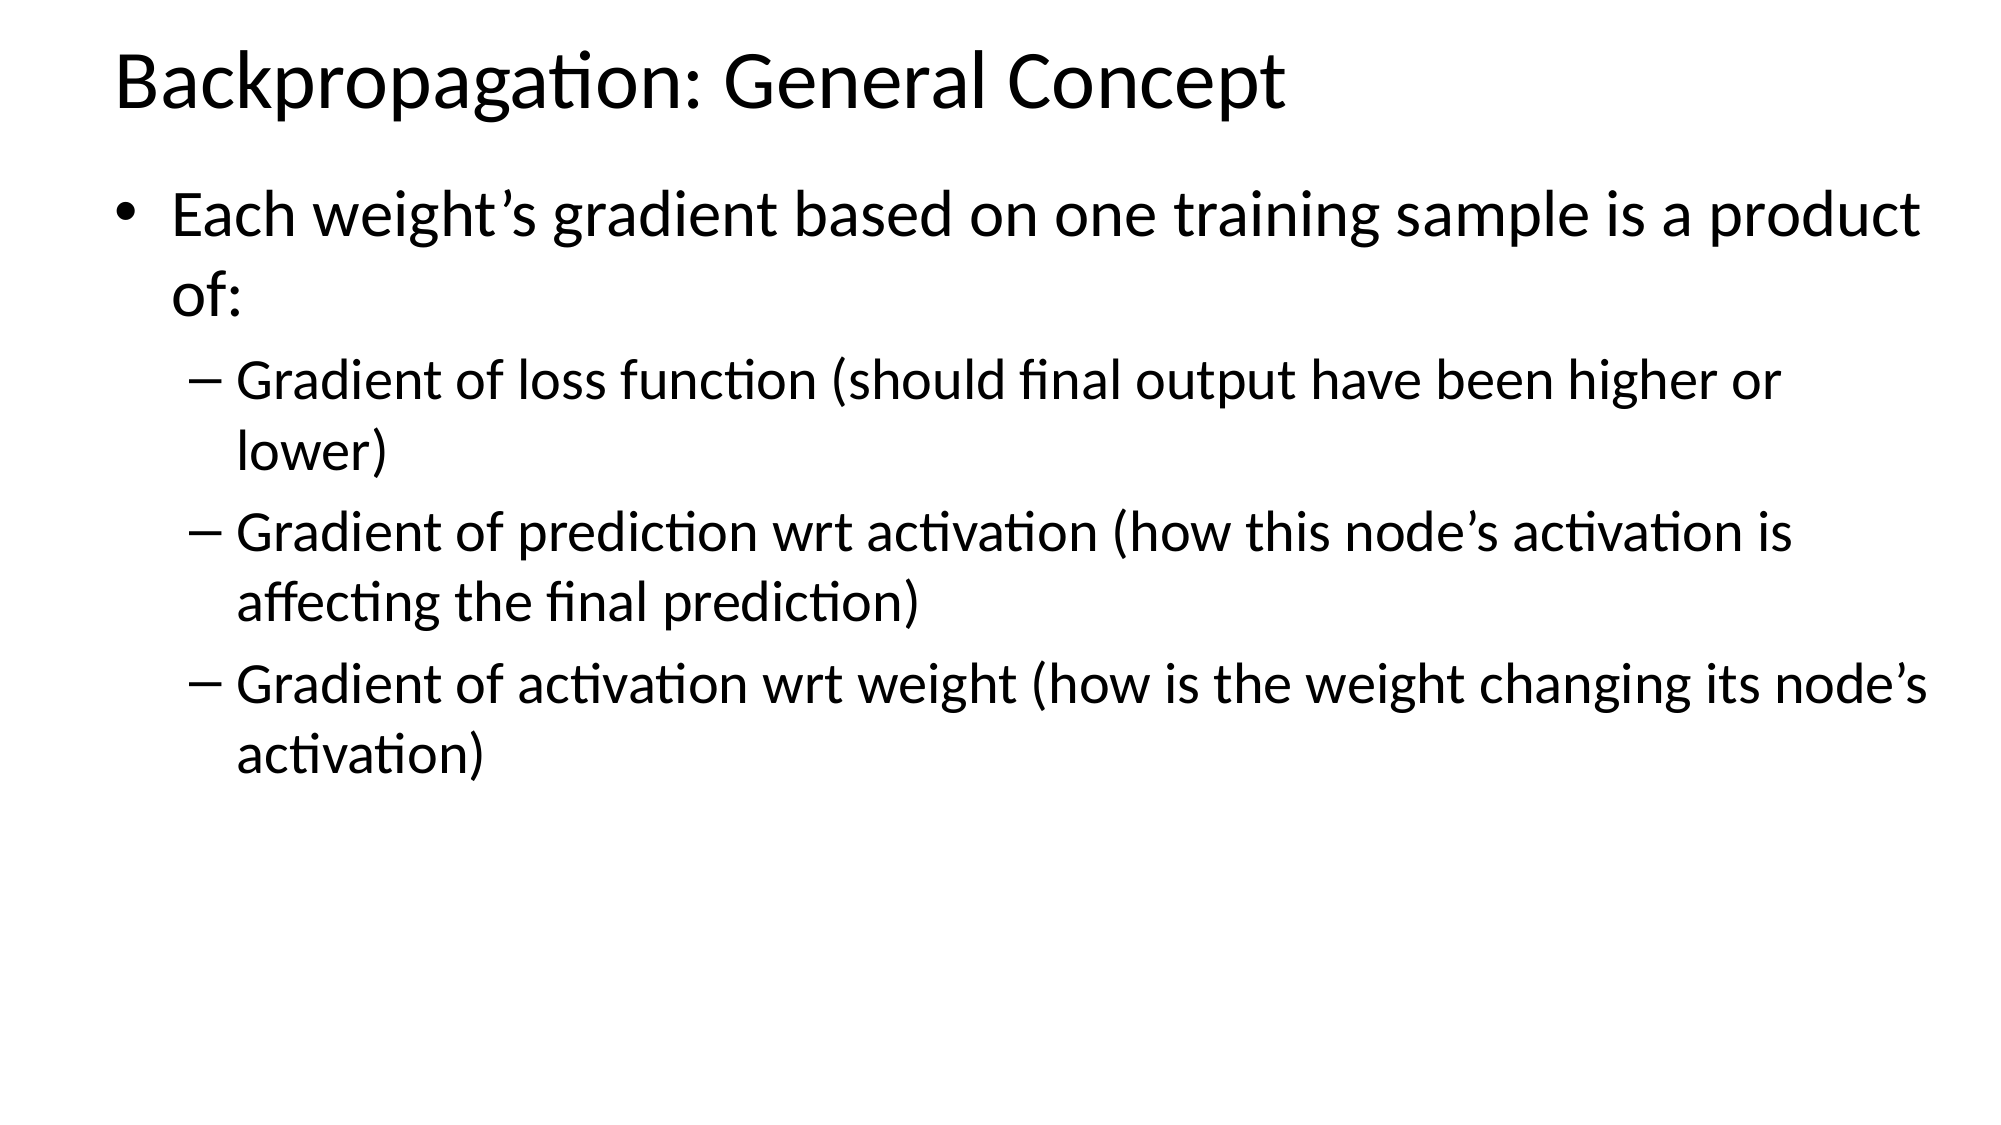

# Backpropagation: General Concept
Each weight’s gradient based on one training sample is a product of:
Gradient of loss function (should final output have been higher or lower)
Gradient of prediction wrt activation (how this node’s activation is affecting the final prediction)
Gradient of activation wrt weight (how is the weight changing its node’s activation)